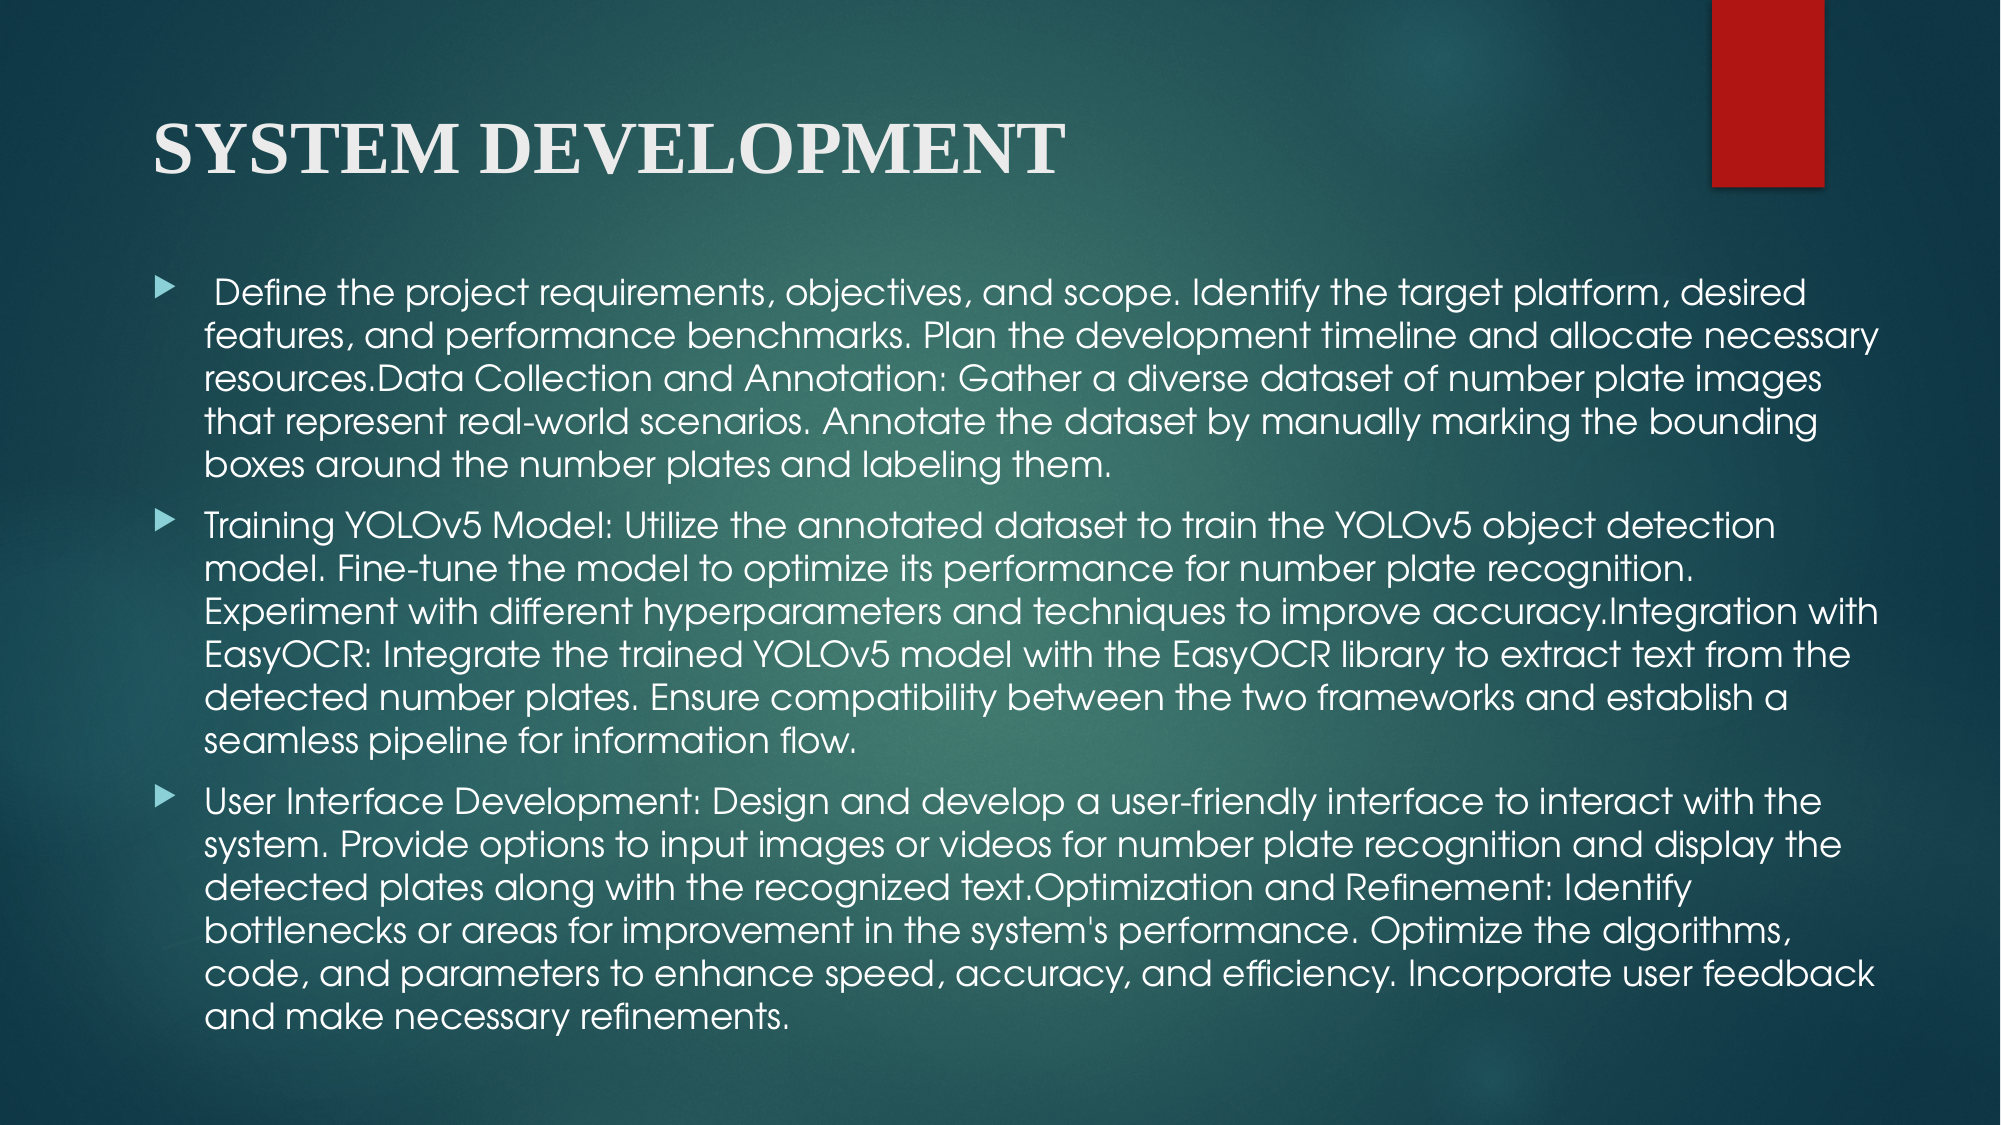

# SYSTEM DEVELOPMENT
 Define the project requirements, objectives, and scope. Identify the target platform, desired features, and performance benchmarks. Plan the development timeline and allocate necessary resources.Data Collection and Annotation: Gather a diverse dataset of number plate images that represent real-world scenarios. Annotate the dataset by manually marking the bounding boxes around the number plates and labeling them.
Training YOLOv5 Model: Utilize the annotated dataset to train the YOLOv5 object detection model. Fine-tune the model to optimize its performance for number plate recognition. Experiment with different hyperparameters and techniques to improve accuracy.Integration with EasyOCR: Integrate the trained YOLOv5 model with the EasyOCR library to extract text from the detected number plates. Ensure compatibility between the two frameworks and establish a seamless pipeline for information flow.
User Interface Development: Design and develop a user-friendly interface to interact with the system. Provide options to input images or videos for number plate recognition and display the detected plates along with the recognized text.Optimization and Refinement: Identify bottlenecks or areas for improvement in the system's performance. Optimize the algorithms, code, and parameters to enhance speed, accuracy, and efficiency. Incorporate user feedback and make necessary refinements.